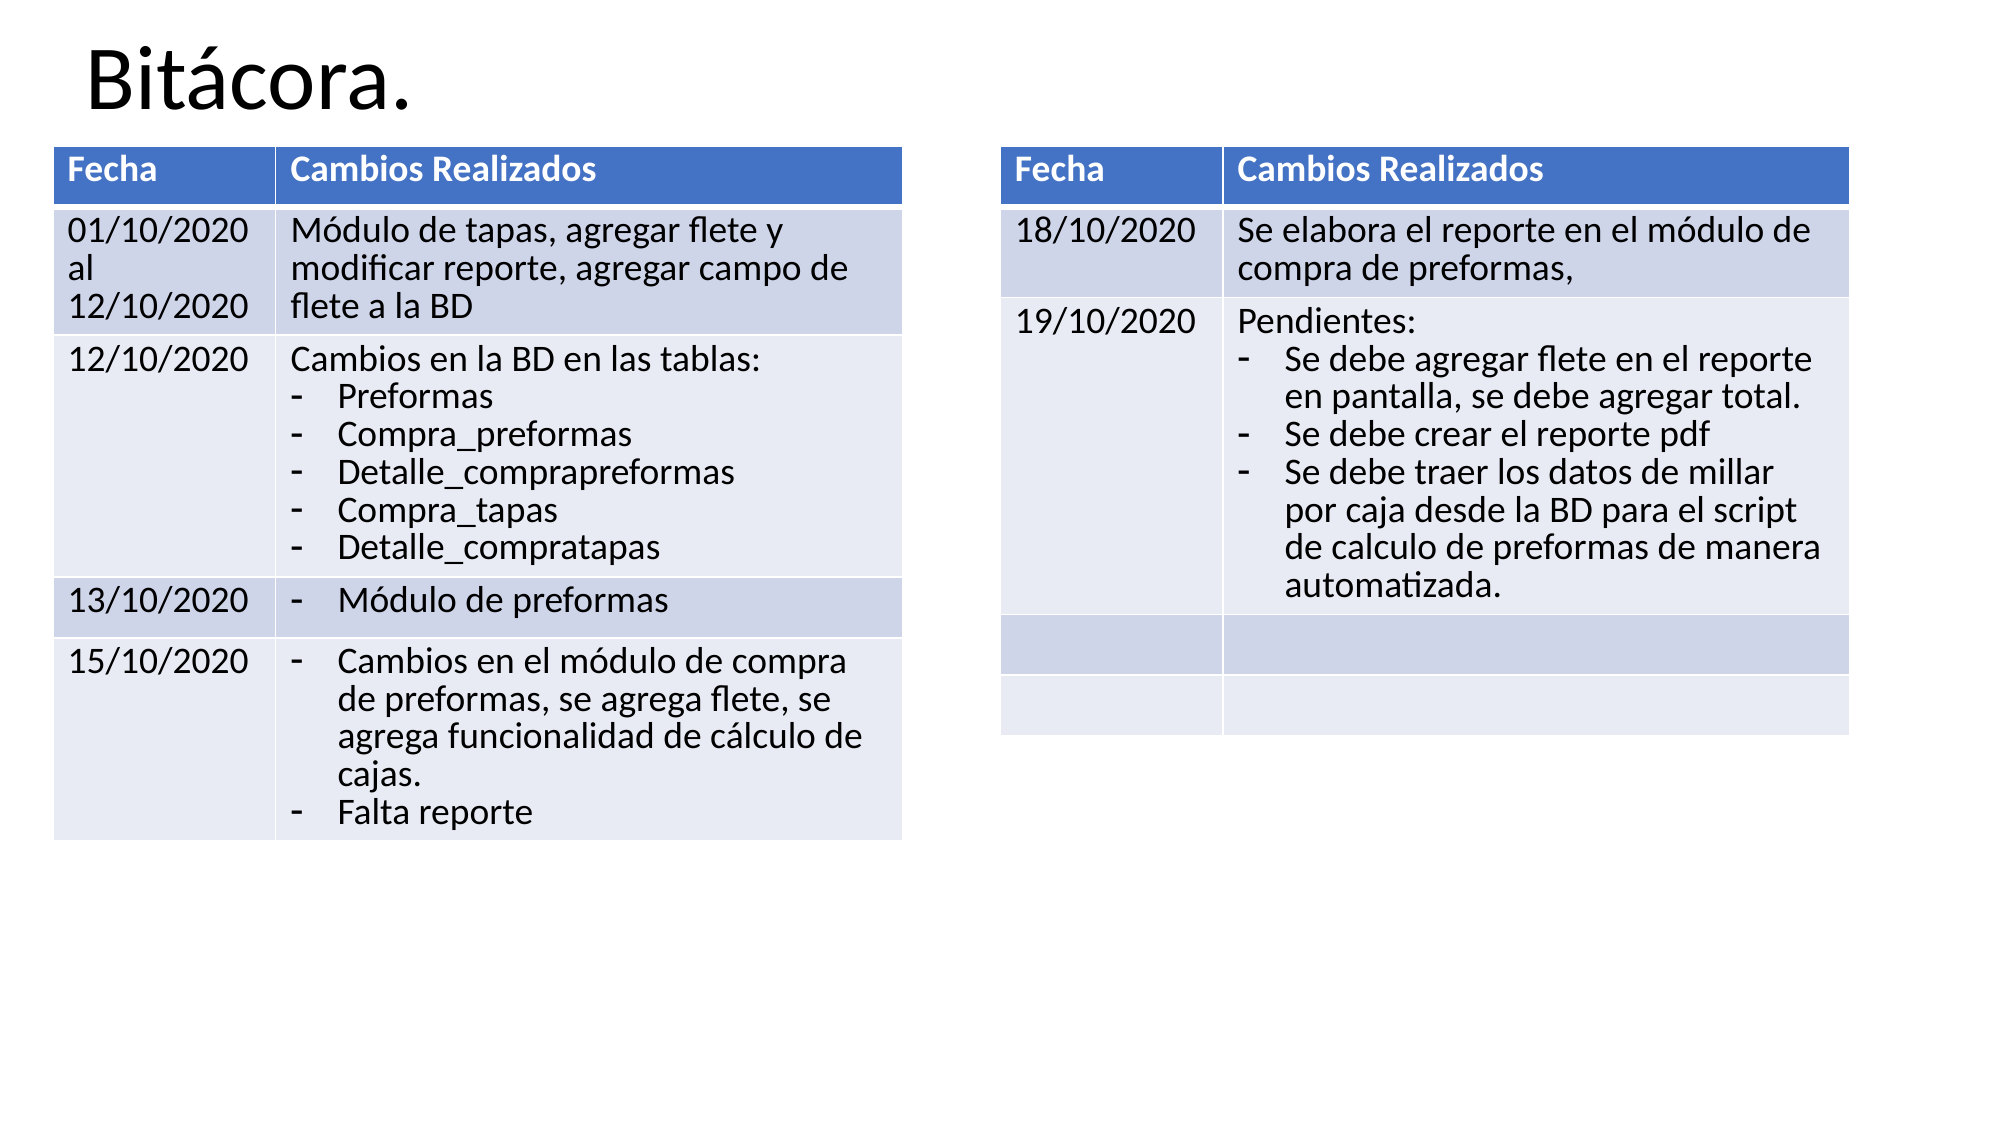

# Bitácora.
| Fecha | Cambios Realizados |
| --- | --- |
| 01/10/2020 al 12/10/2020 | Módulo de tapas, agregar flete y modificar reporte, agregar campo de flete a la BD |
| 12/10/2020 | Cambios en la BD en las tablas: Preformas Compra\_preformas Detalle\_comprapreformas Compra\_tapas Detalle\_compratapas |
| 13/10/2020 | Módulo de preformas |
| 15/10/2020 | Cambios en el módulo de compra de preformas, se agrega flete, se agrega funcionalidad de cálculo de cajas. Falta reporte |
| Fecha | Cambios Realizados |
| --- | --- |
| 18/10/2020 | Se elabora el reporte en el módulo de compra de preformas, |
| 19/10/2020 | Pendientes: Se debe agregar flete en el reporte en pantalla, se debe agregar total. Se debe crear el reporte pdf Se debe traer los datos de millar por caja desde la BD para el script de calculo de preformas de manera automatizada. |
|  |  |
|  |  |